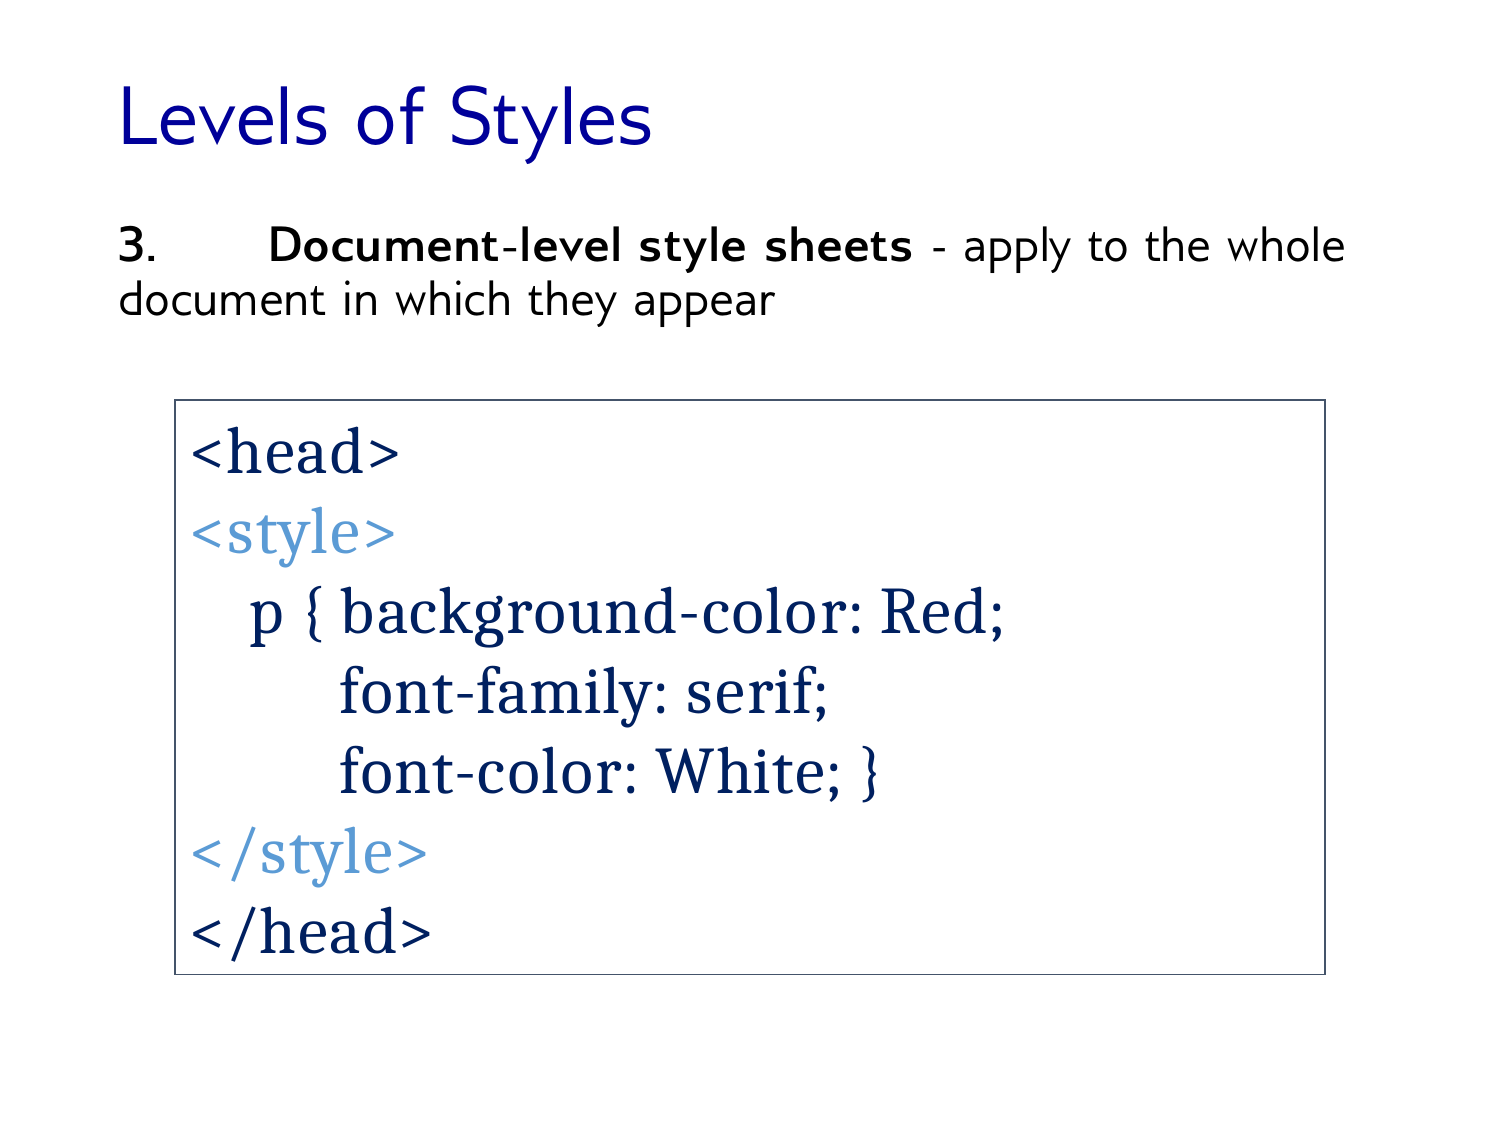

# Levels of Styles
3. 	Document-level style sheets - apply to the whole document in which they appear

<head>
<style>
    p {	background-color: Red;
	font-family: serif;
	font-color: White; }
</style>
</head>